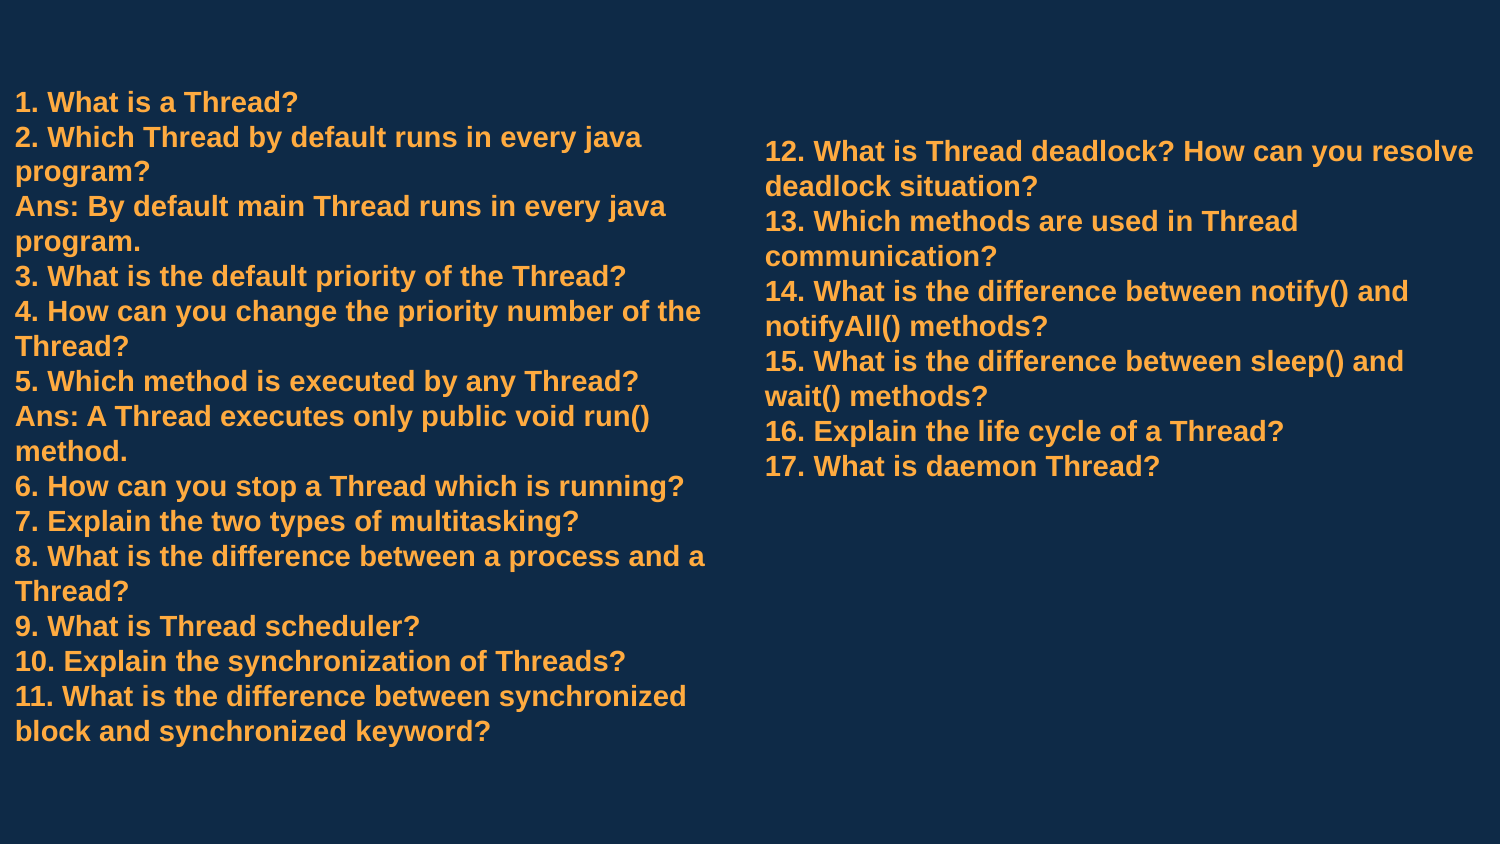

1. What is a Thread?
2. Which Thread by default runs in every java program?
Ans: By default main Thread runs in every java program.
3. What is the default priority of the Thread?
4. How can you change the priority number of the Thread?
5. Which method is executed by any Thread?
Ans: A Thread executes only public void run() method.
6. How can you stop a Thread which is running?
7. Explain the two types of multitasking?
8. What is the difference between a process and a Thread?
9. What is Thread scheduler?
10. Explain the synchronization of Threads?
11. What is the difference between synchronized block and synchronized keyword?
12. What is Thread deadlock? How can you resolve deadlock situation?
13. Which methods are used in Thread communication?
14. What is the difference between notify() and notifyAll() methods?
15. What is the difference between sleep() and wait() methods?
16. Explain the life cycle of a Thread?
17. What is daemon Thread?